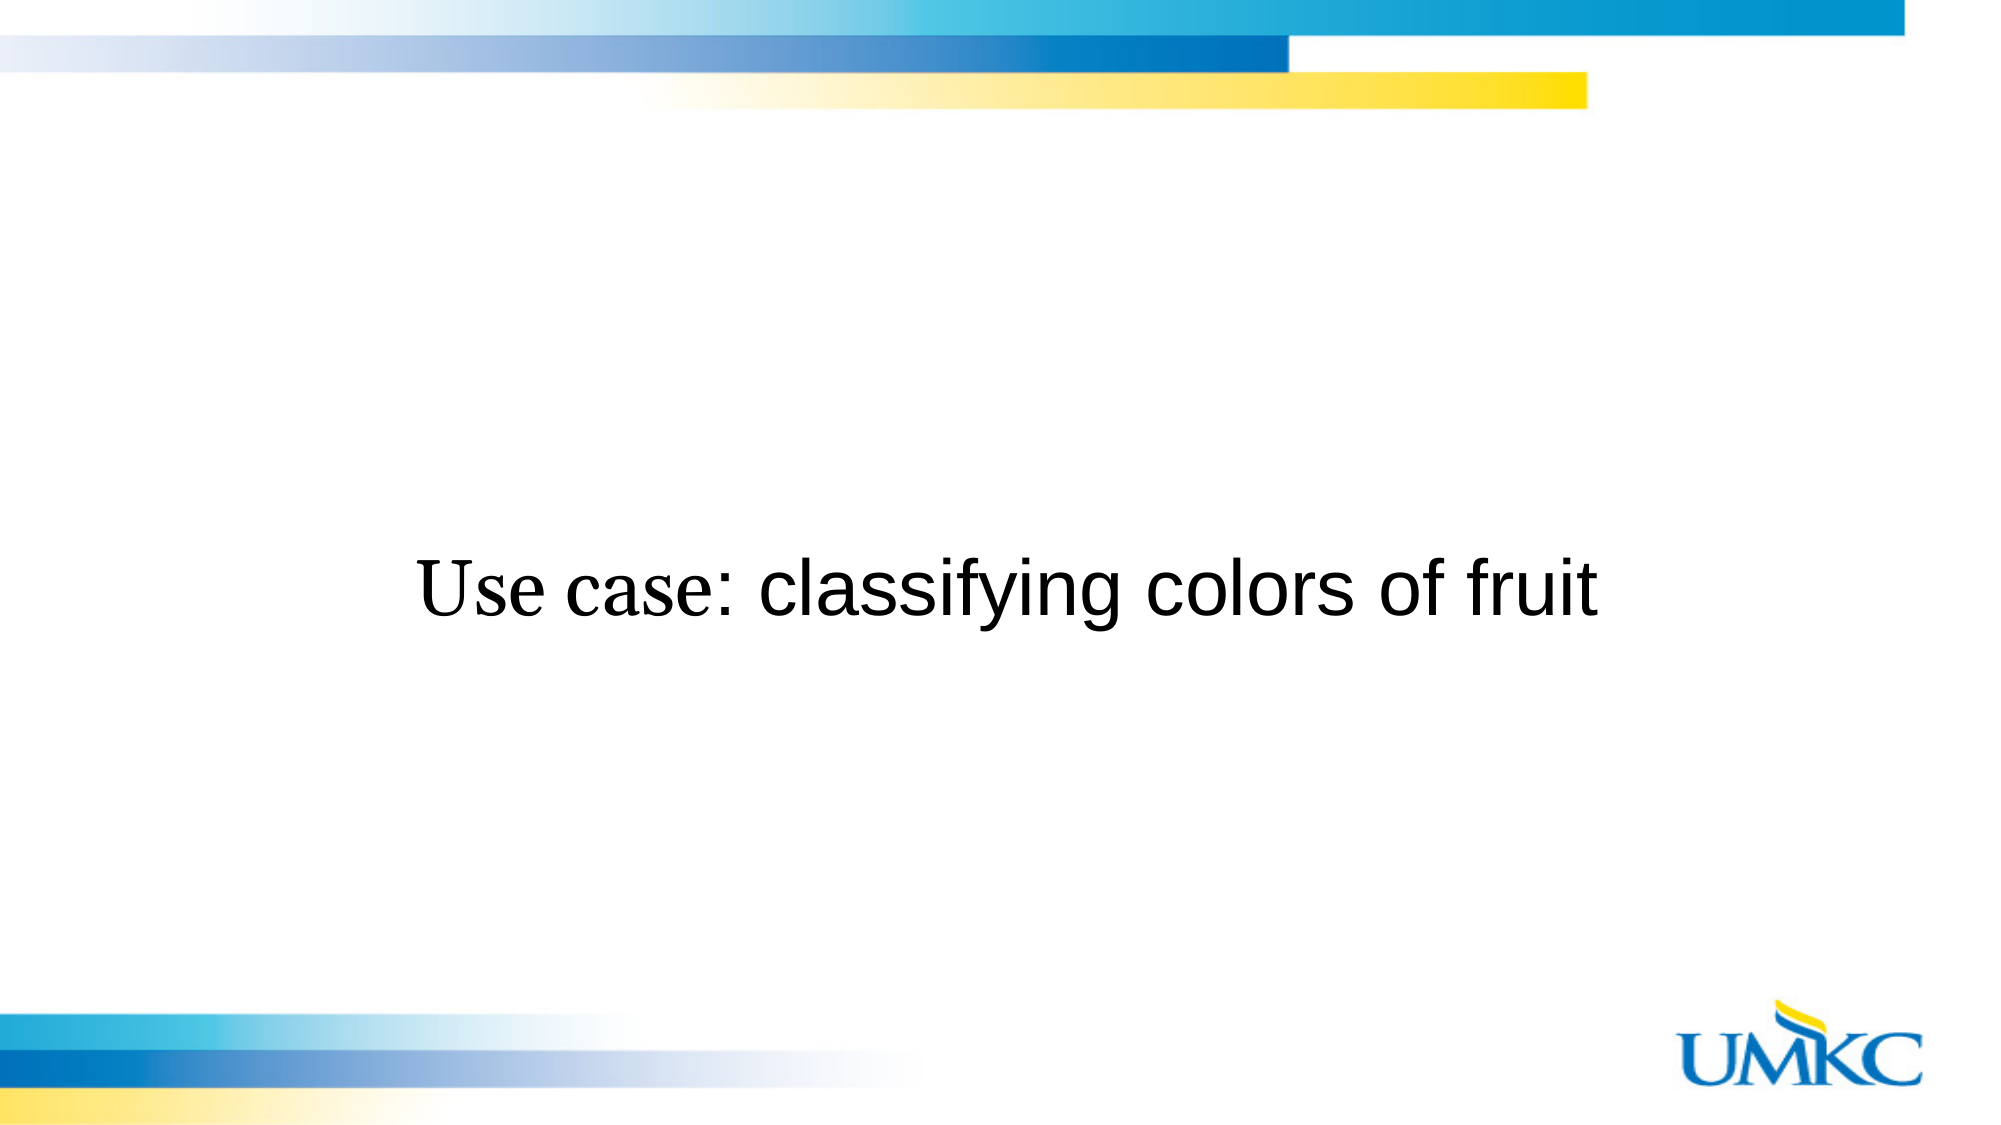

# Use case: classifying colors of fruit